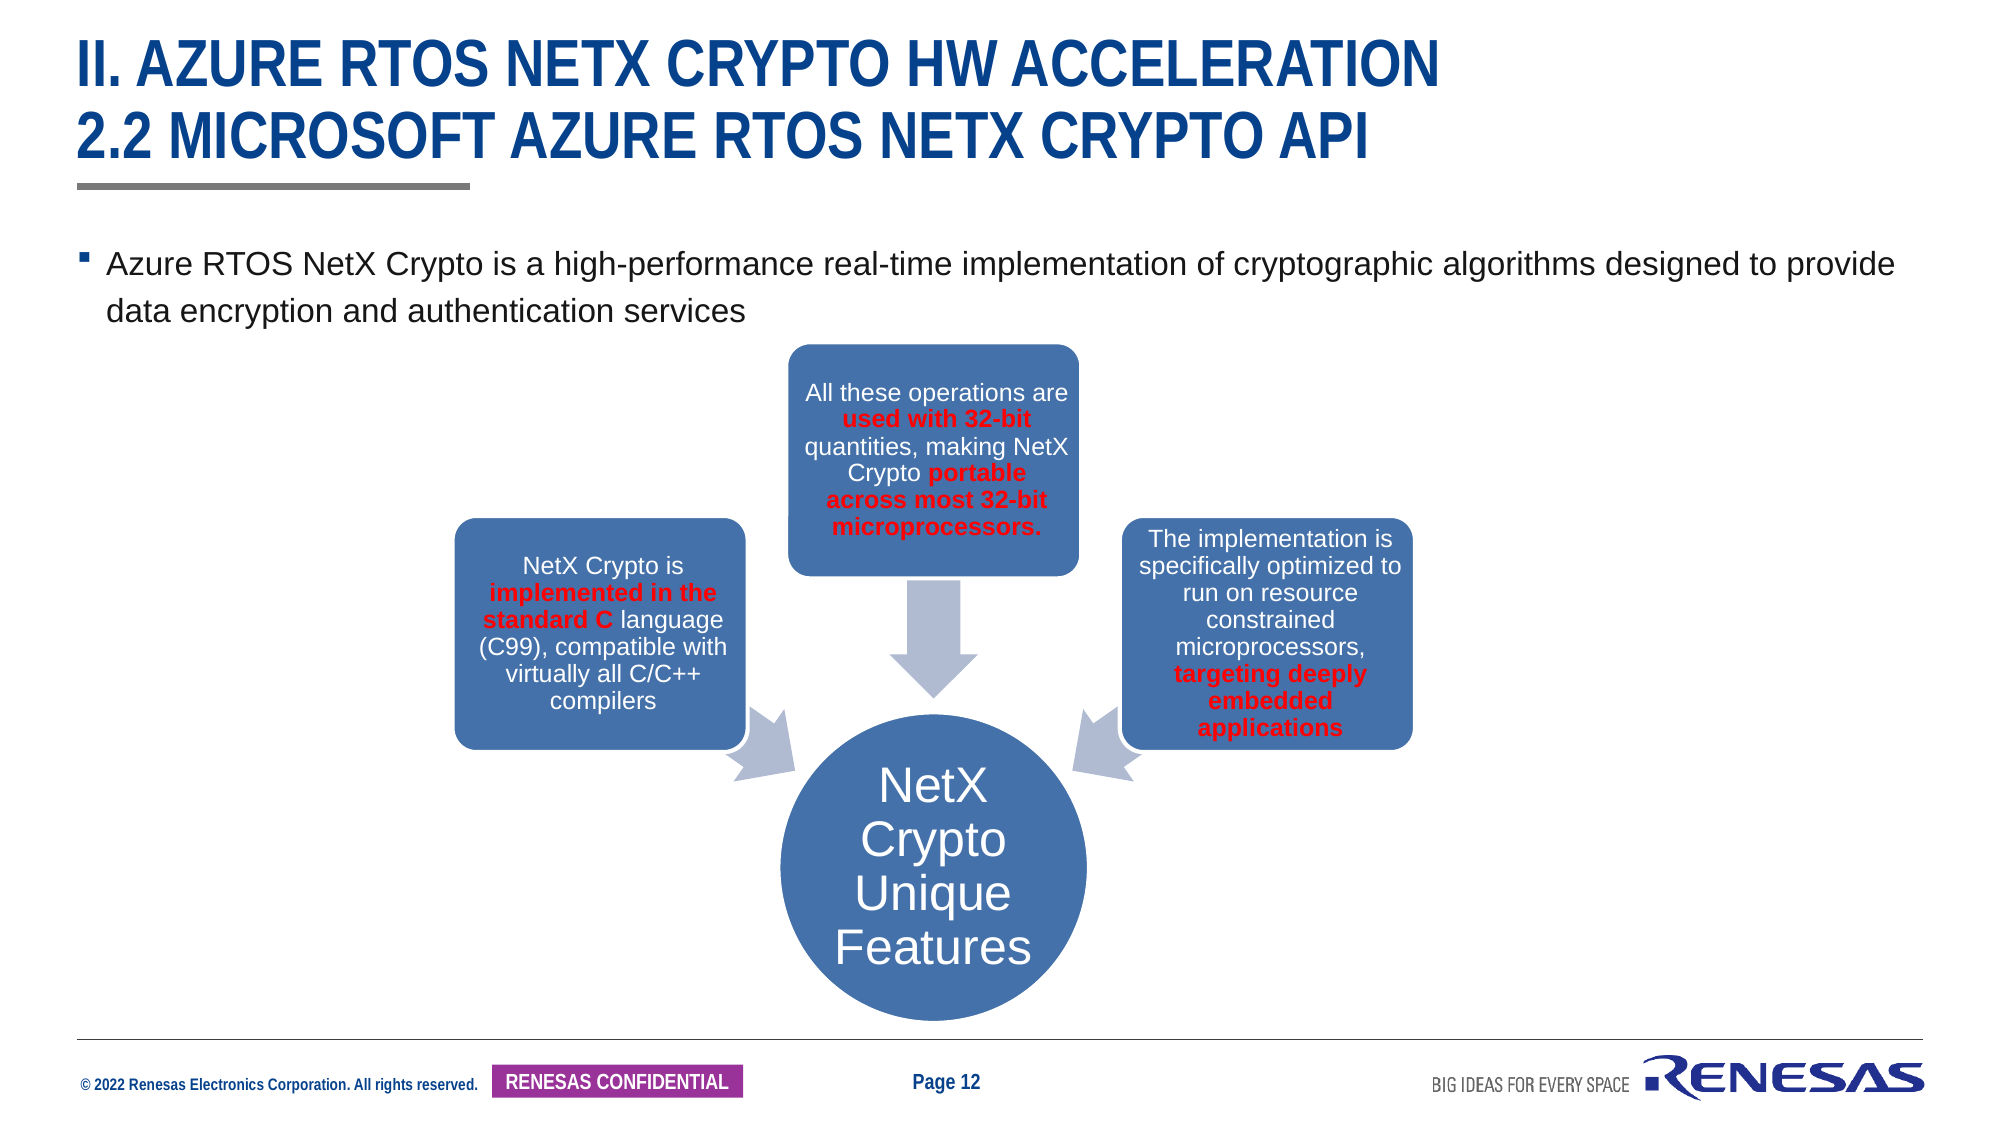

# ii. Azure RTOS NetX Crypto HW Acceleration 2.2 Microsoft Azure RTOS NetX Crypto API
Azure RTOS NetX Crypto is a high-performance real-time implementation of cryptographic algorithms designed to provide data encryption and authentication services
NetX Crypto Unique Features
NetX Crypto is implemented in the standard C language (C99), compatible with virtually all C/C++ compilers
All these operations are used with 32-bit quantities, making NetX Crypto portable across most 32-bit microprocessors.
The implementation is specifically optimized to run on resource constrained microprocessors, targeting deeply embedded applications